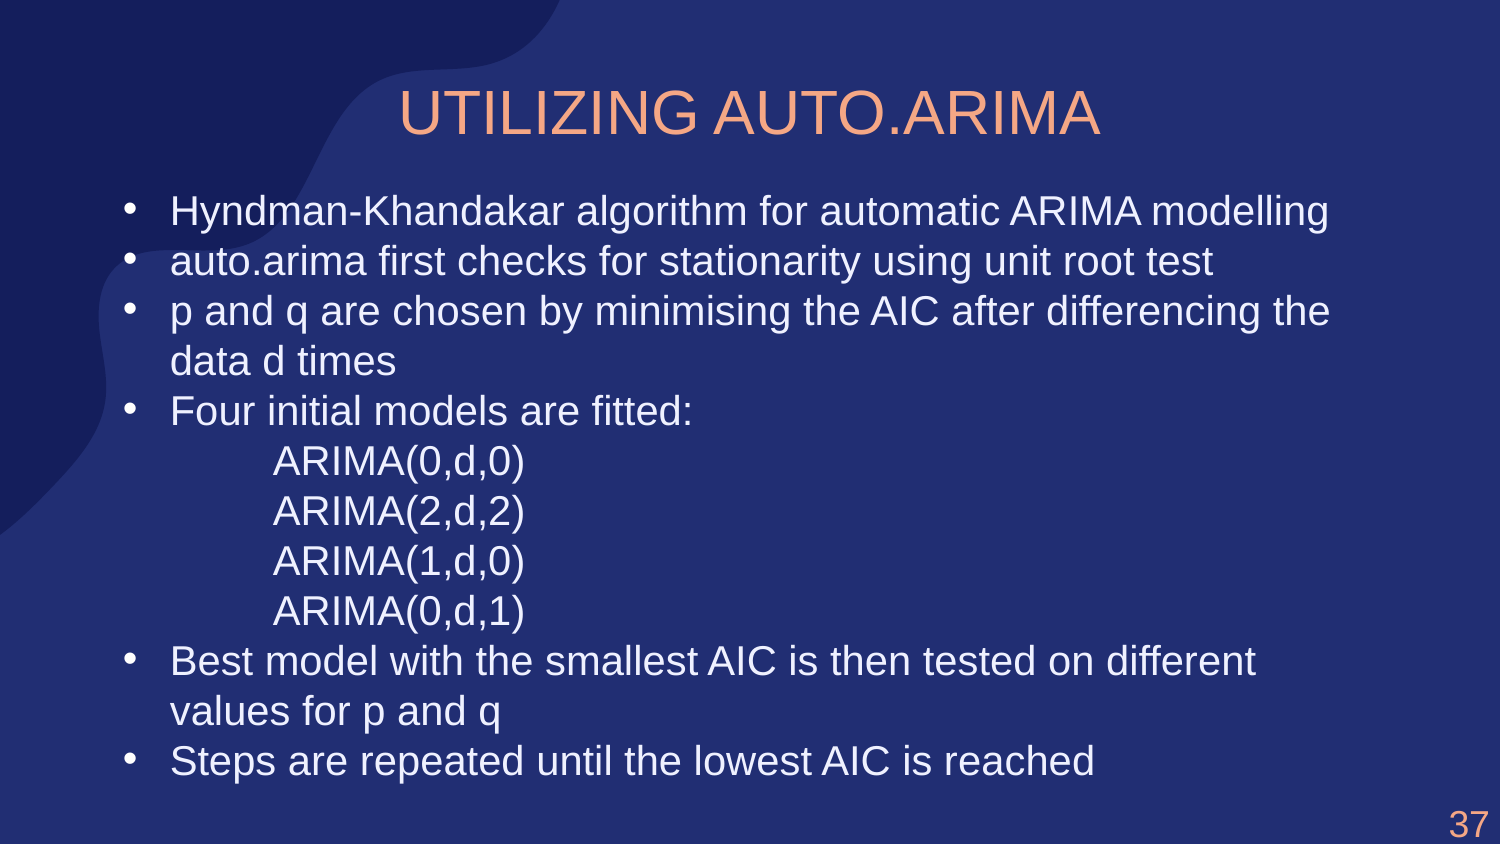

# UTILIZING AUTO.ARIMA
Hyndman-Khandakar algorithm for automatic ARIMA modelling
auto.arima first checks for stationarity using unit root test
p and q are chosen by minimising the AIC after differencing the data d times
Four initial models are fitted:
	ARIMA(0,d,0)
	ARIMA(2,d,2)
	ARIMA(1,d,0)
	ARIMA(0,d,1)
Best model with the smallest AIC is then tested on different values for p and q
Steps are repeated until the lowest AIC is reached
37